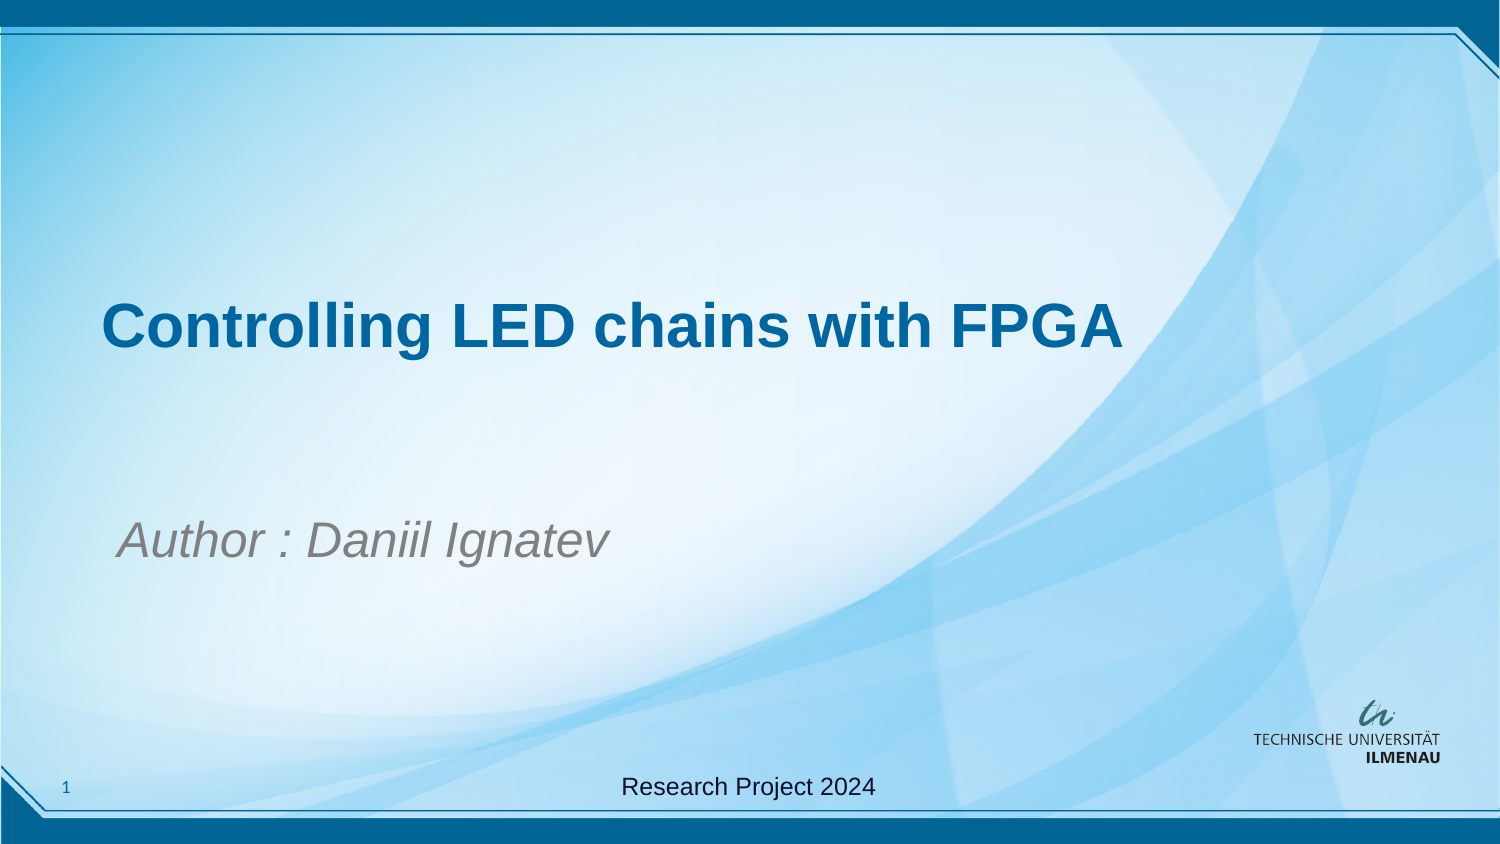

# Controlling LED chains with FPGA
Author : Daniil Ignatev

1